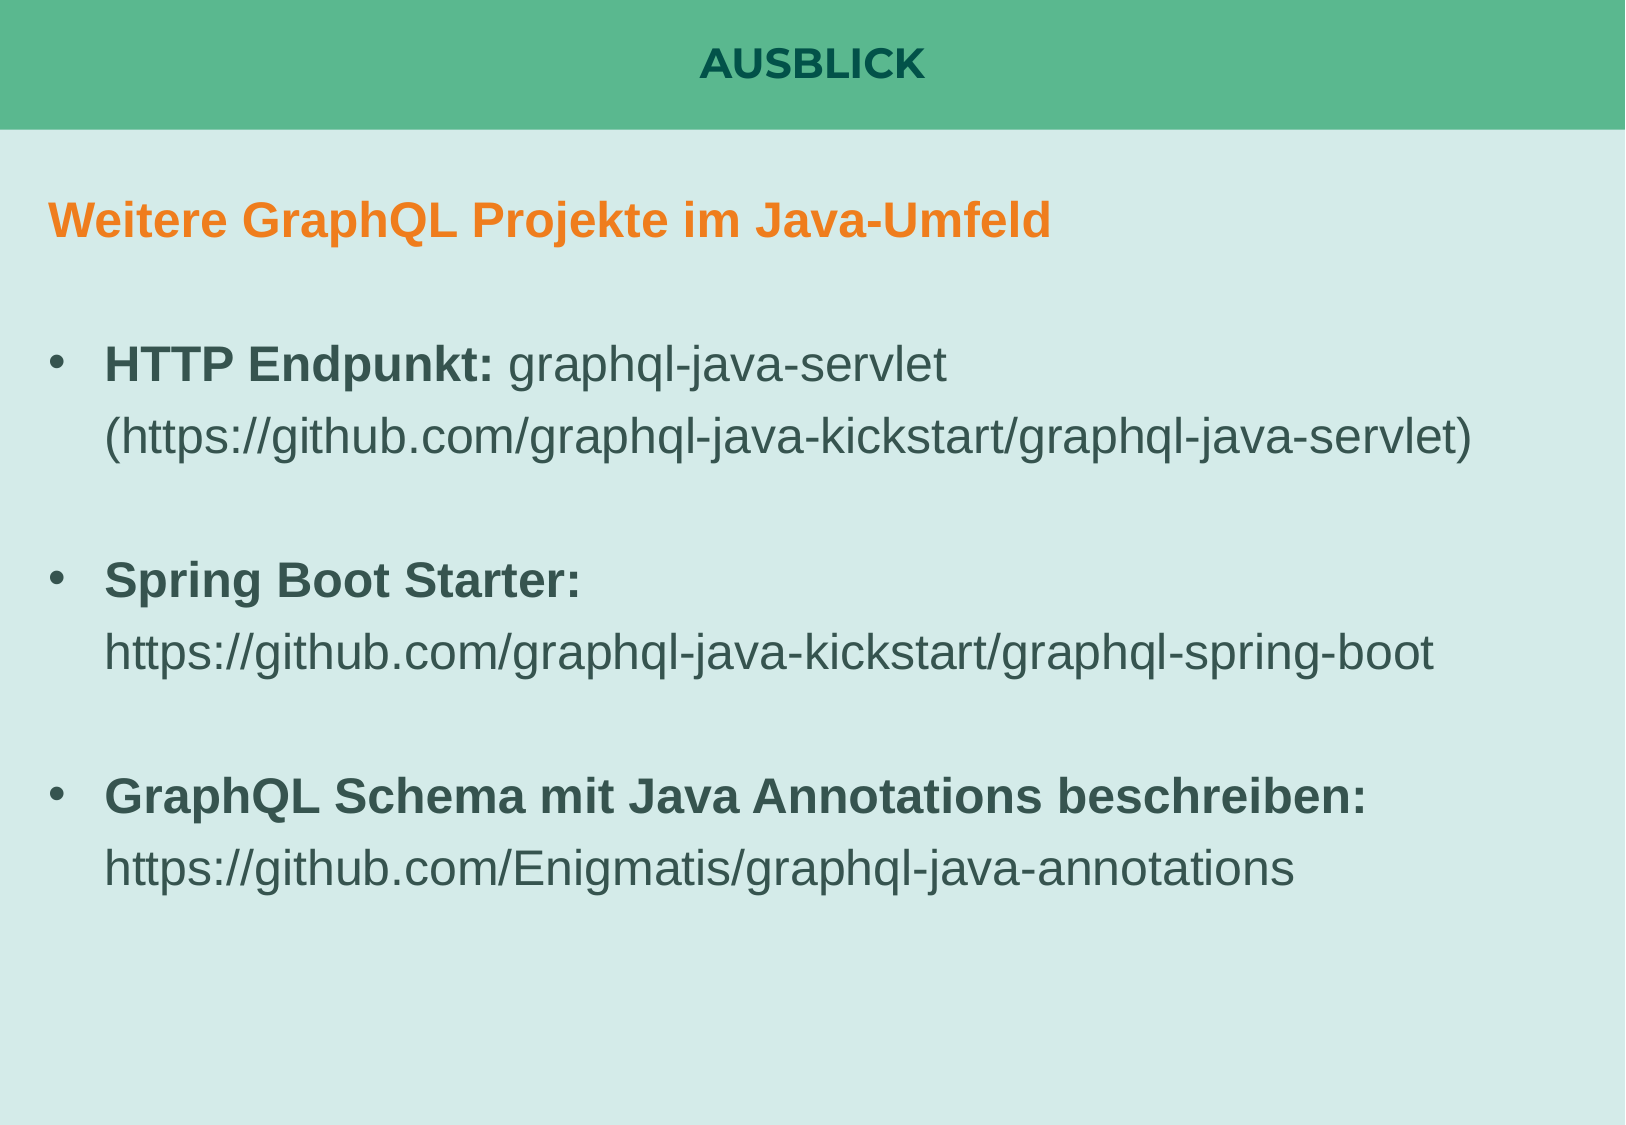

# Ausblick
Weitere GraphQL Projekte im Java-Umfeld

HTTP Endpunkt: graphql-java-servlet (https://github.com/graphql-java-kickstart/graphql-java-servlet)

Spring Boot Starter: https://github.com/graphql-java-kickstart/graphql-spring-boot

GraphQL Schema mit Java Annotations beschreiben: https://github.com/Enigmatis/graphql-java-annotations